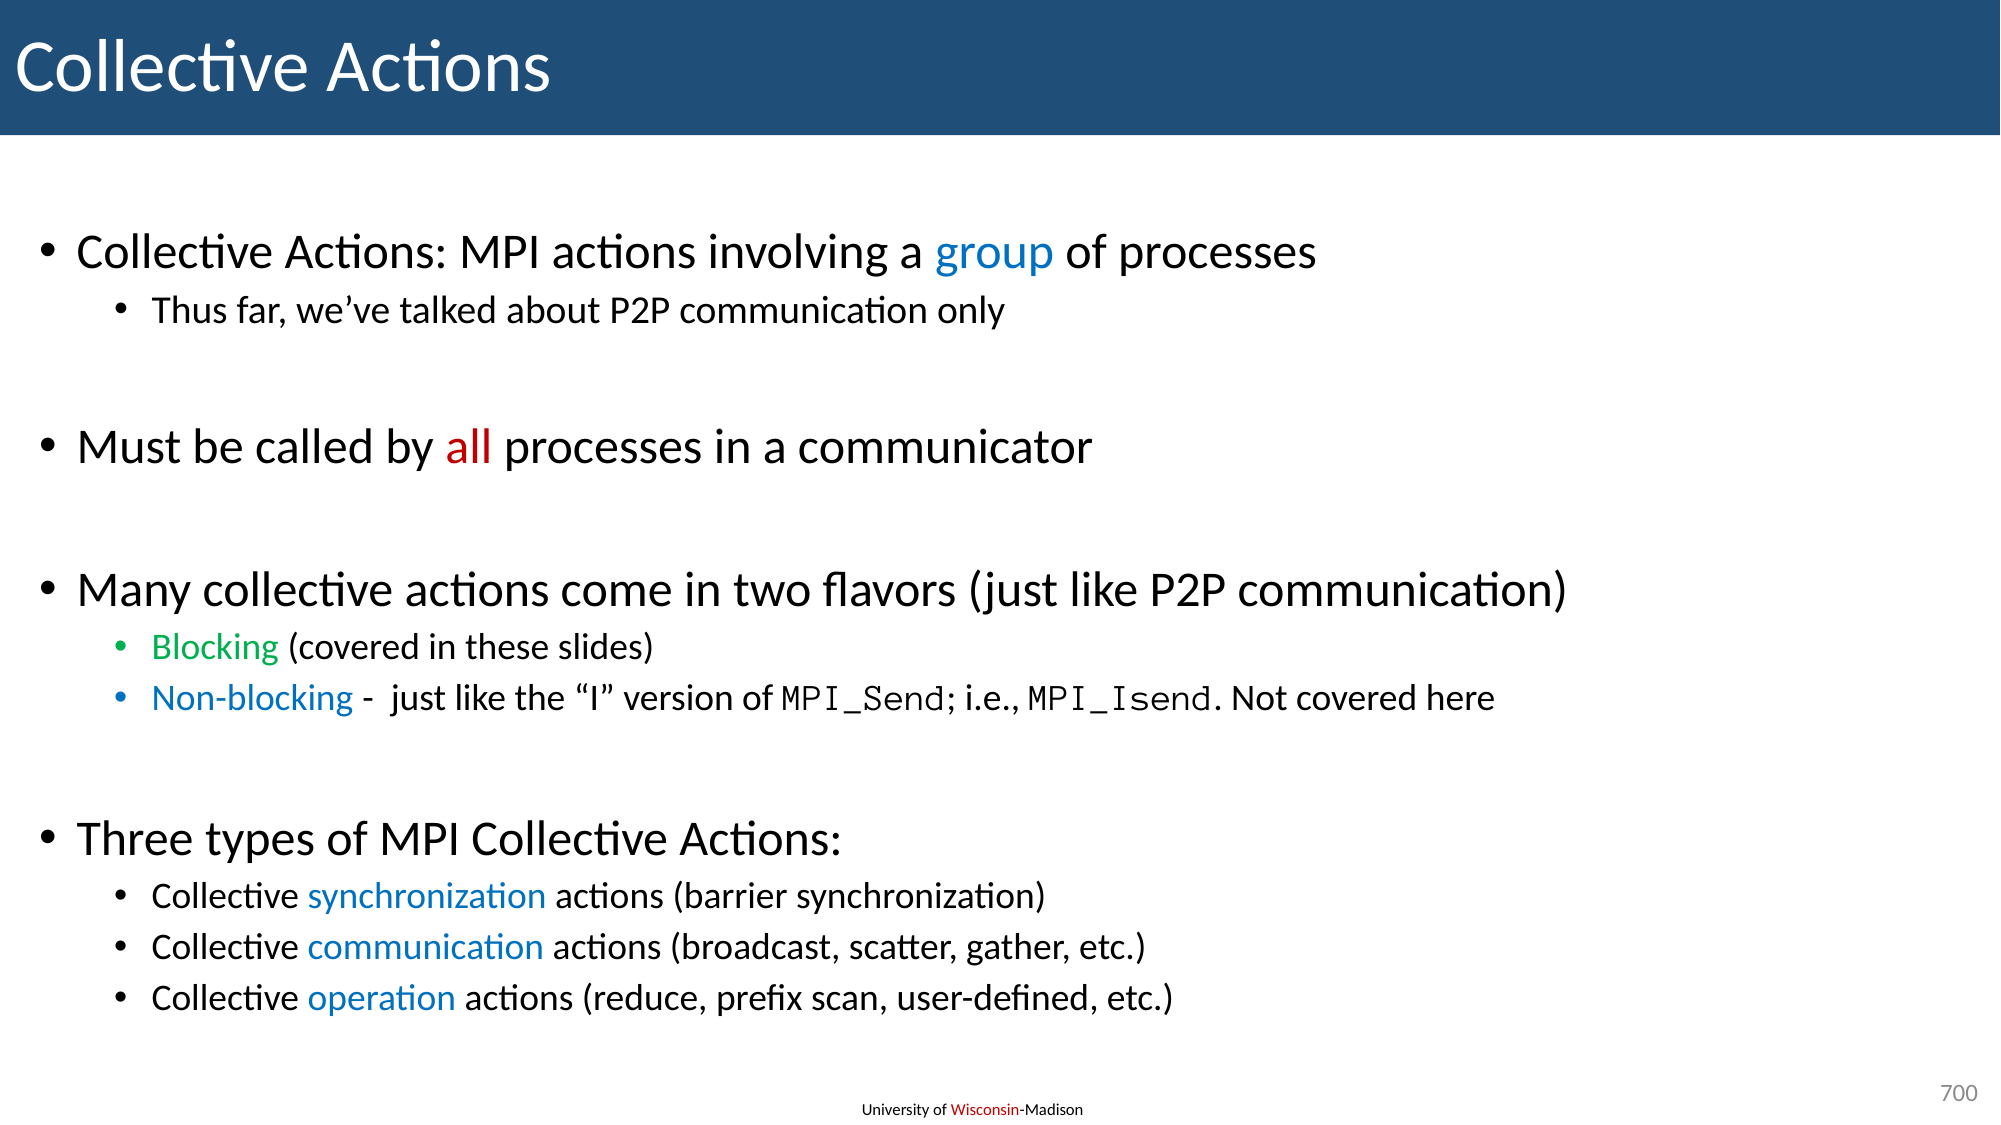

# Collective Actions
Collective Actions: MPI actions involving a group of processes
Thus far, we’ve talked about P2P communication only

Must be called by all processes in a communicator

Many collective actions come in two flavors (just like P2P communication)
Blocking (covered in these slides)
Non-blocking -  just like the “I” version of MPI_Send; i.e., MPI_Isend. Not covered here

Three types of MPI Collective Actions:
Collective synchronization actions (barrier synchronization)
Collective communication actions (broadcast, scatter, gather, etc.)
Collective operation actions (reduce, prefix scan, user-defined, etc.)

700